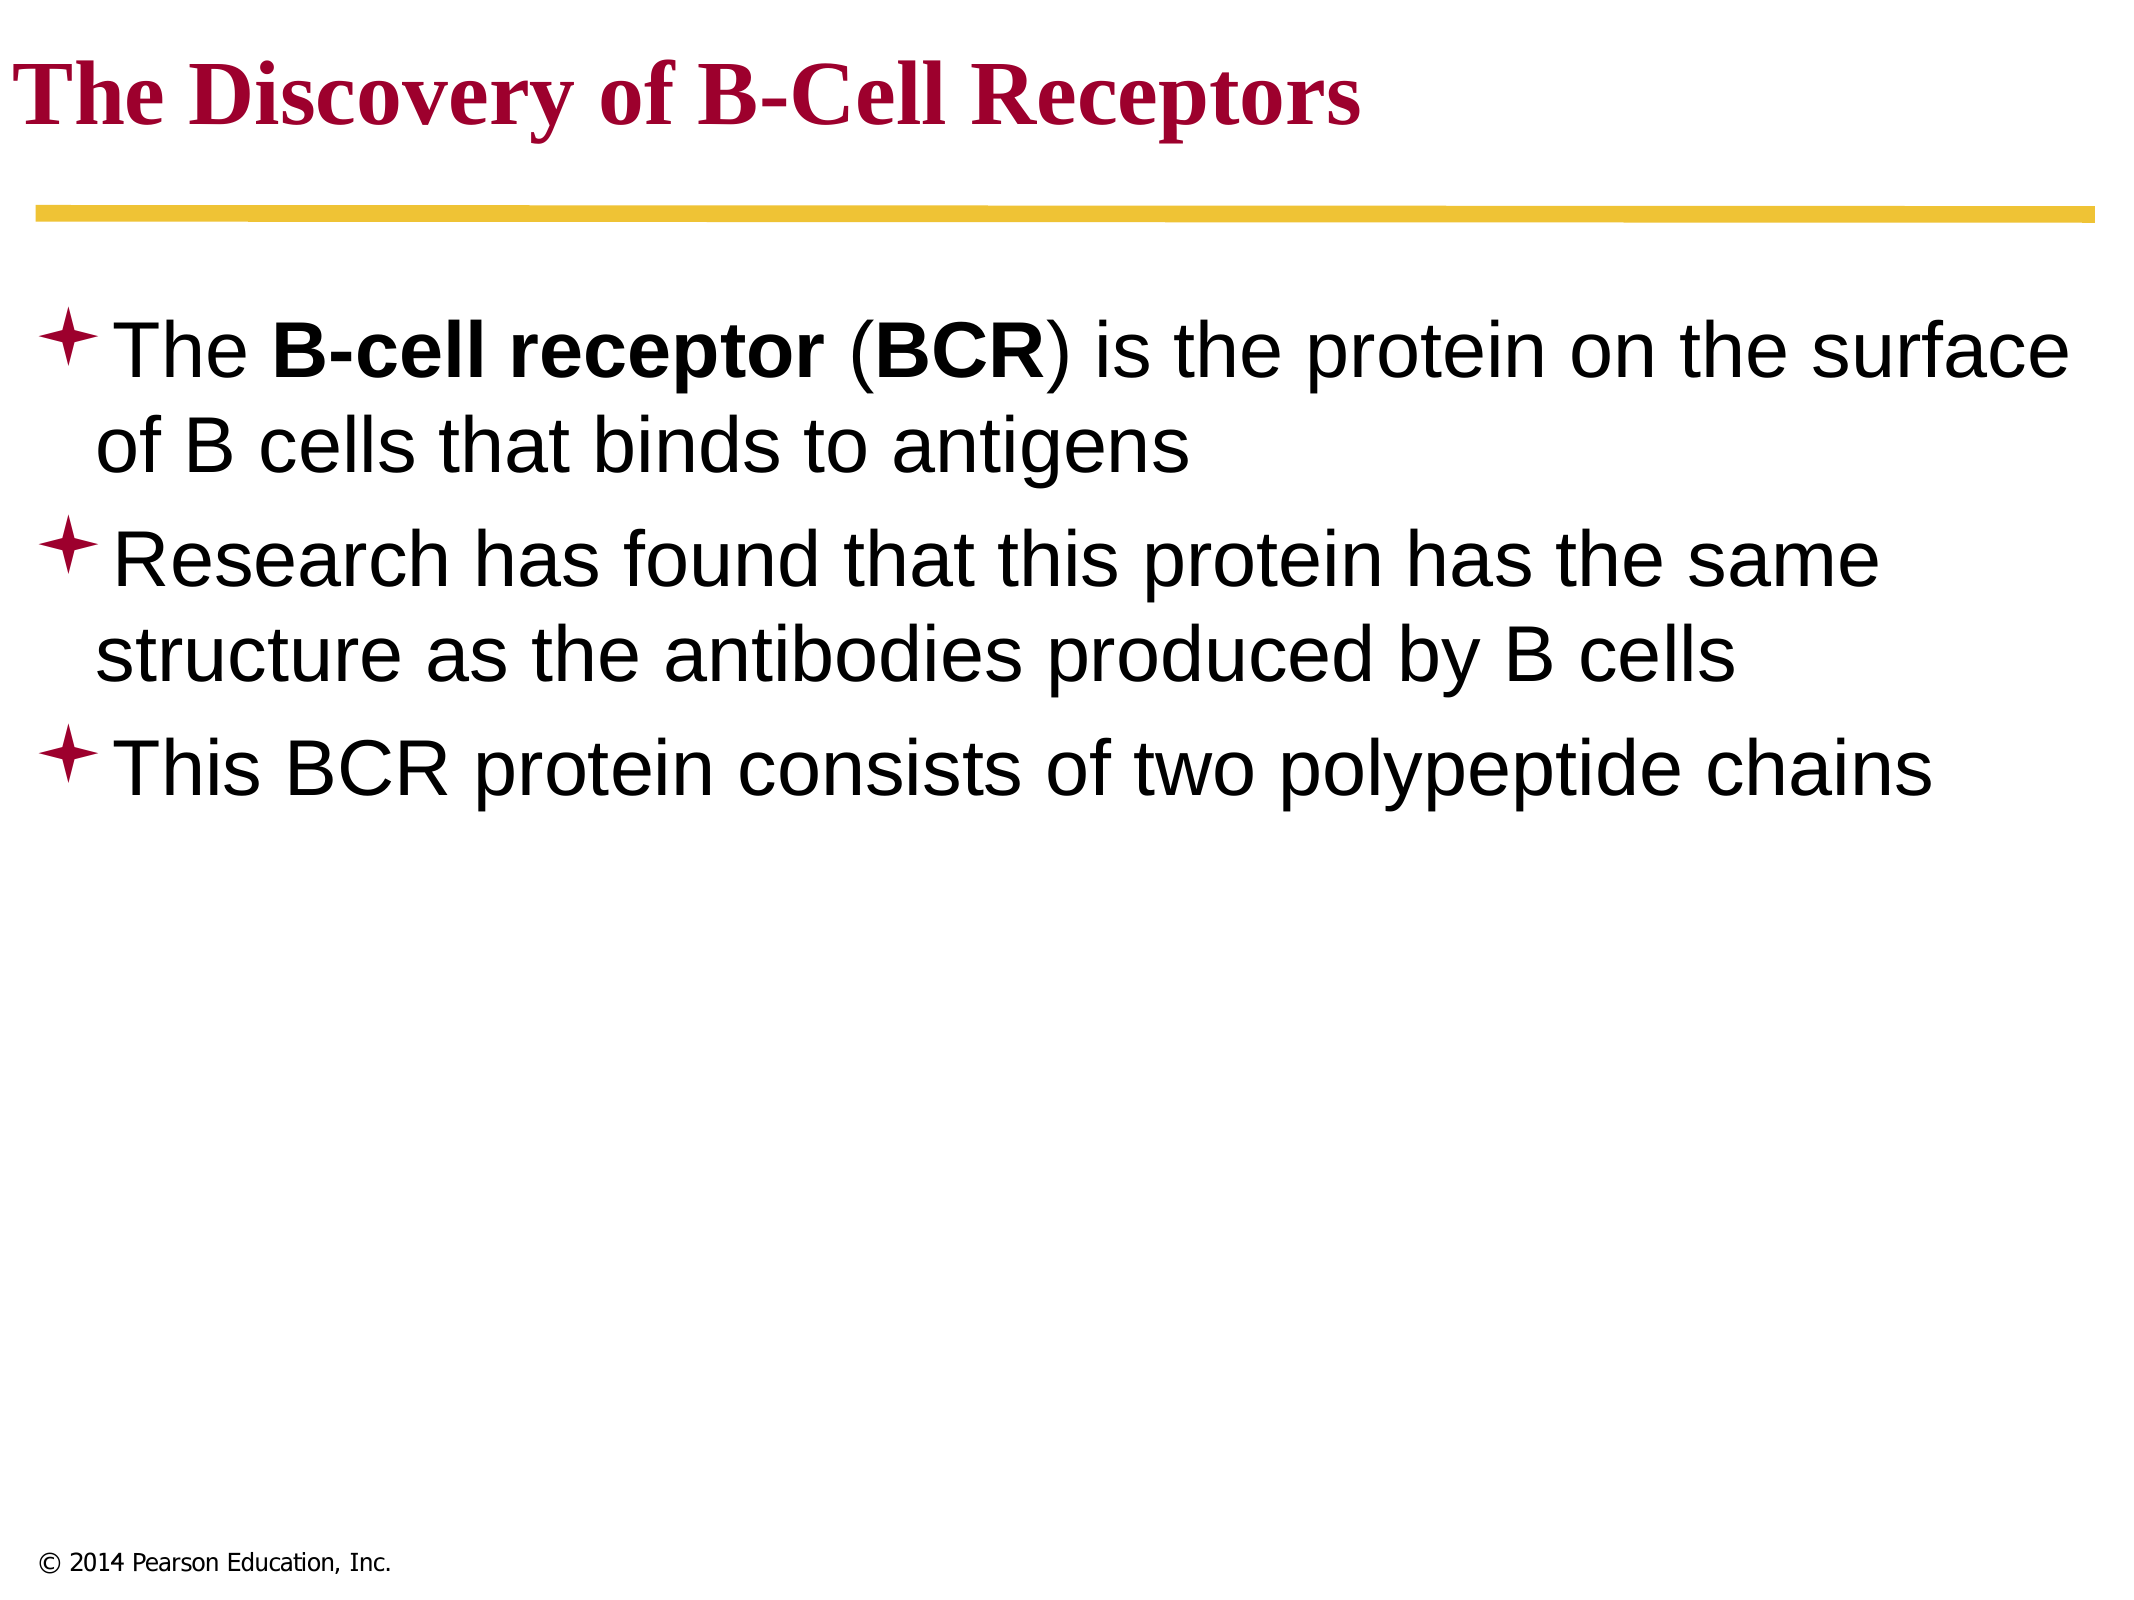

The Discovery of B-Cell Receptors

The B-cell receptor (BCR) is the protein on the surface of B cells that binds to antigens
Research has found that this protein has the same structure as the antibodies produced by B cells
This BCR protein consists of two polypeptide chains